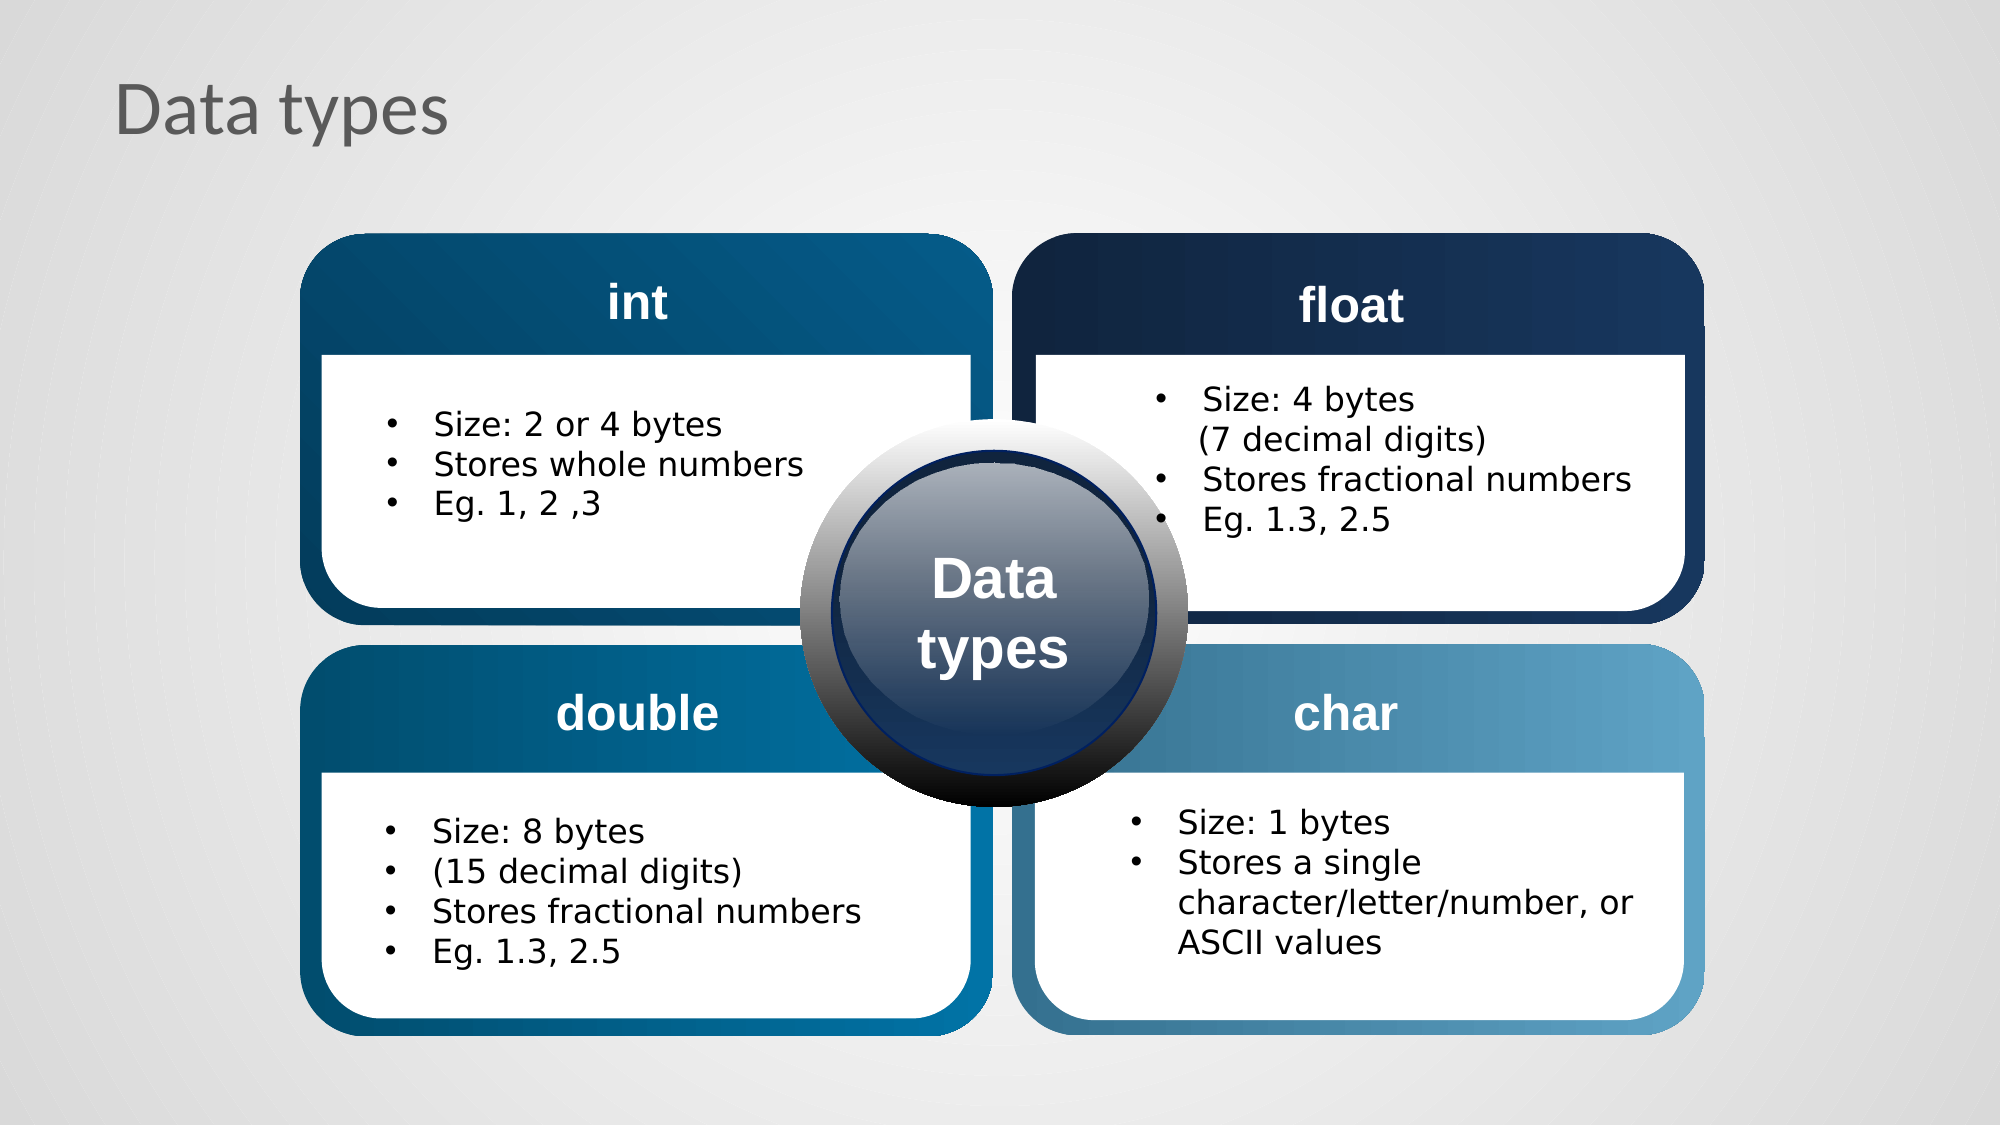

# Data types

int
float

Size: 4 bytes
    (7 decimal digits)
Stores fractional numbers
Eg. 1.3, 2.5
Size: 2 or 4 bytes
Stores whole numbers
Eg. 1, 2 ,3

Data
types

double
char

Size: 1 bytes
Stores a single character/letter/number, or ASCII values
Size: 8 bytes
(15 decimal digits)
Stores fractional numbers
Eg. 1.3, 2.5